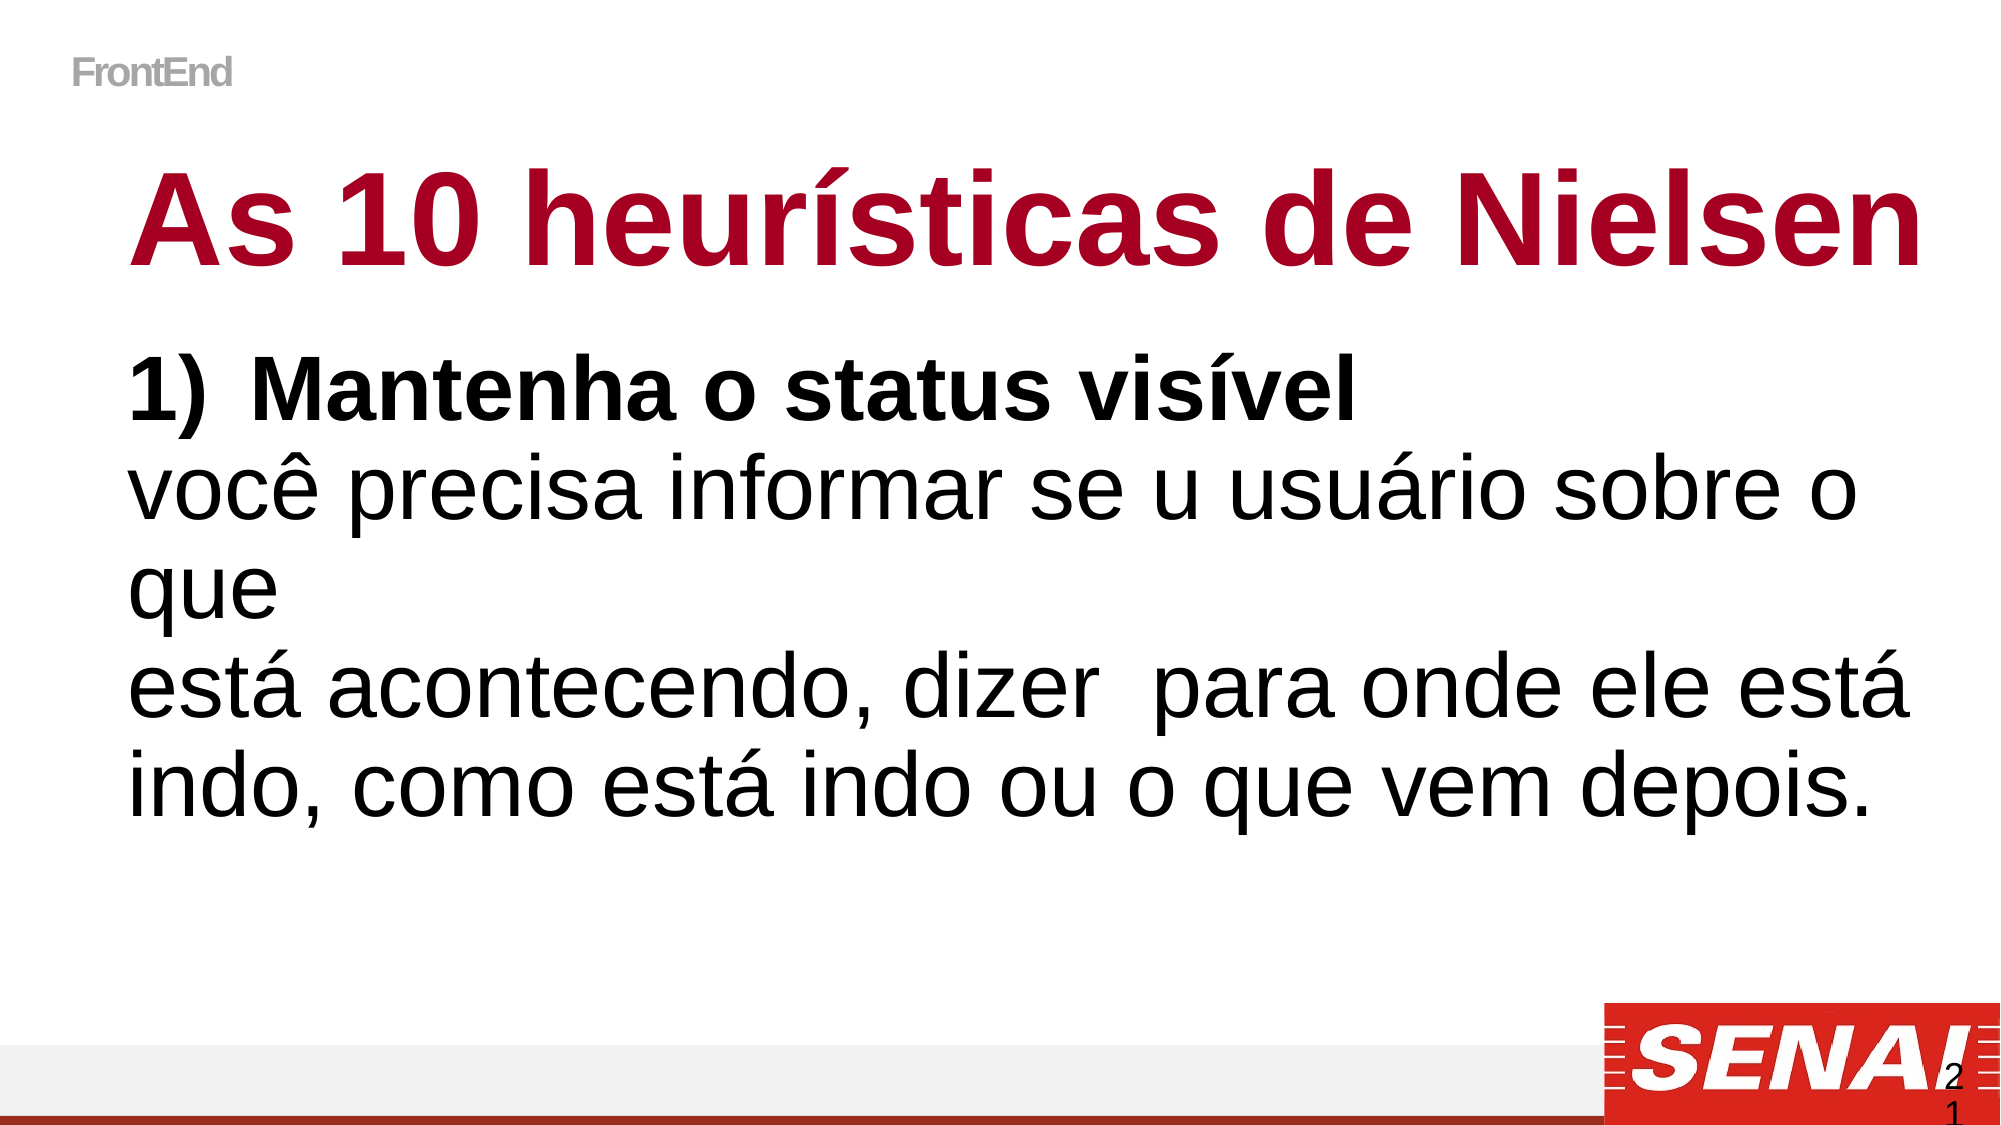

# FrontEnd
As 10 heurísticas de Nielsen

Mantenha o status visível
você precisa informar se u usuário sobre o que
está acontecendo, dizer  para onde ele está indo, como está indo ou o que vem depois.

21